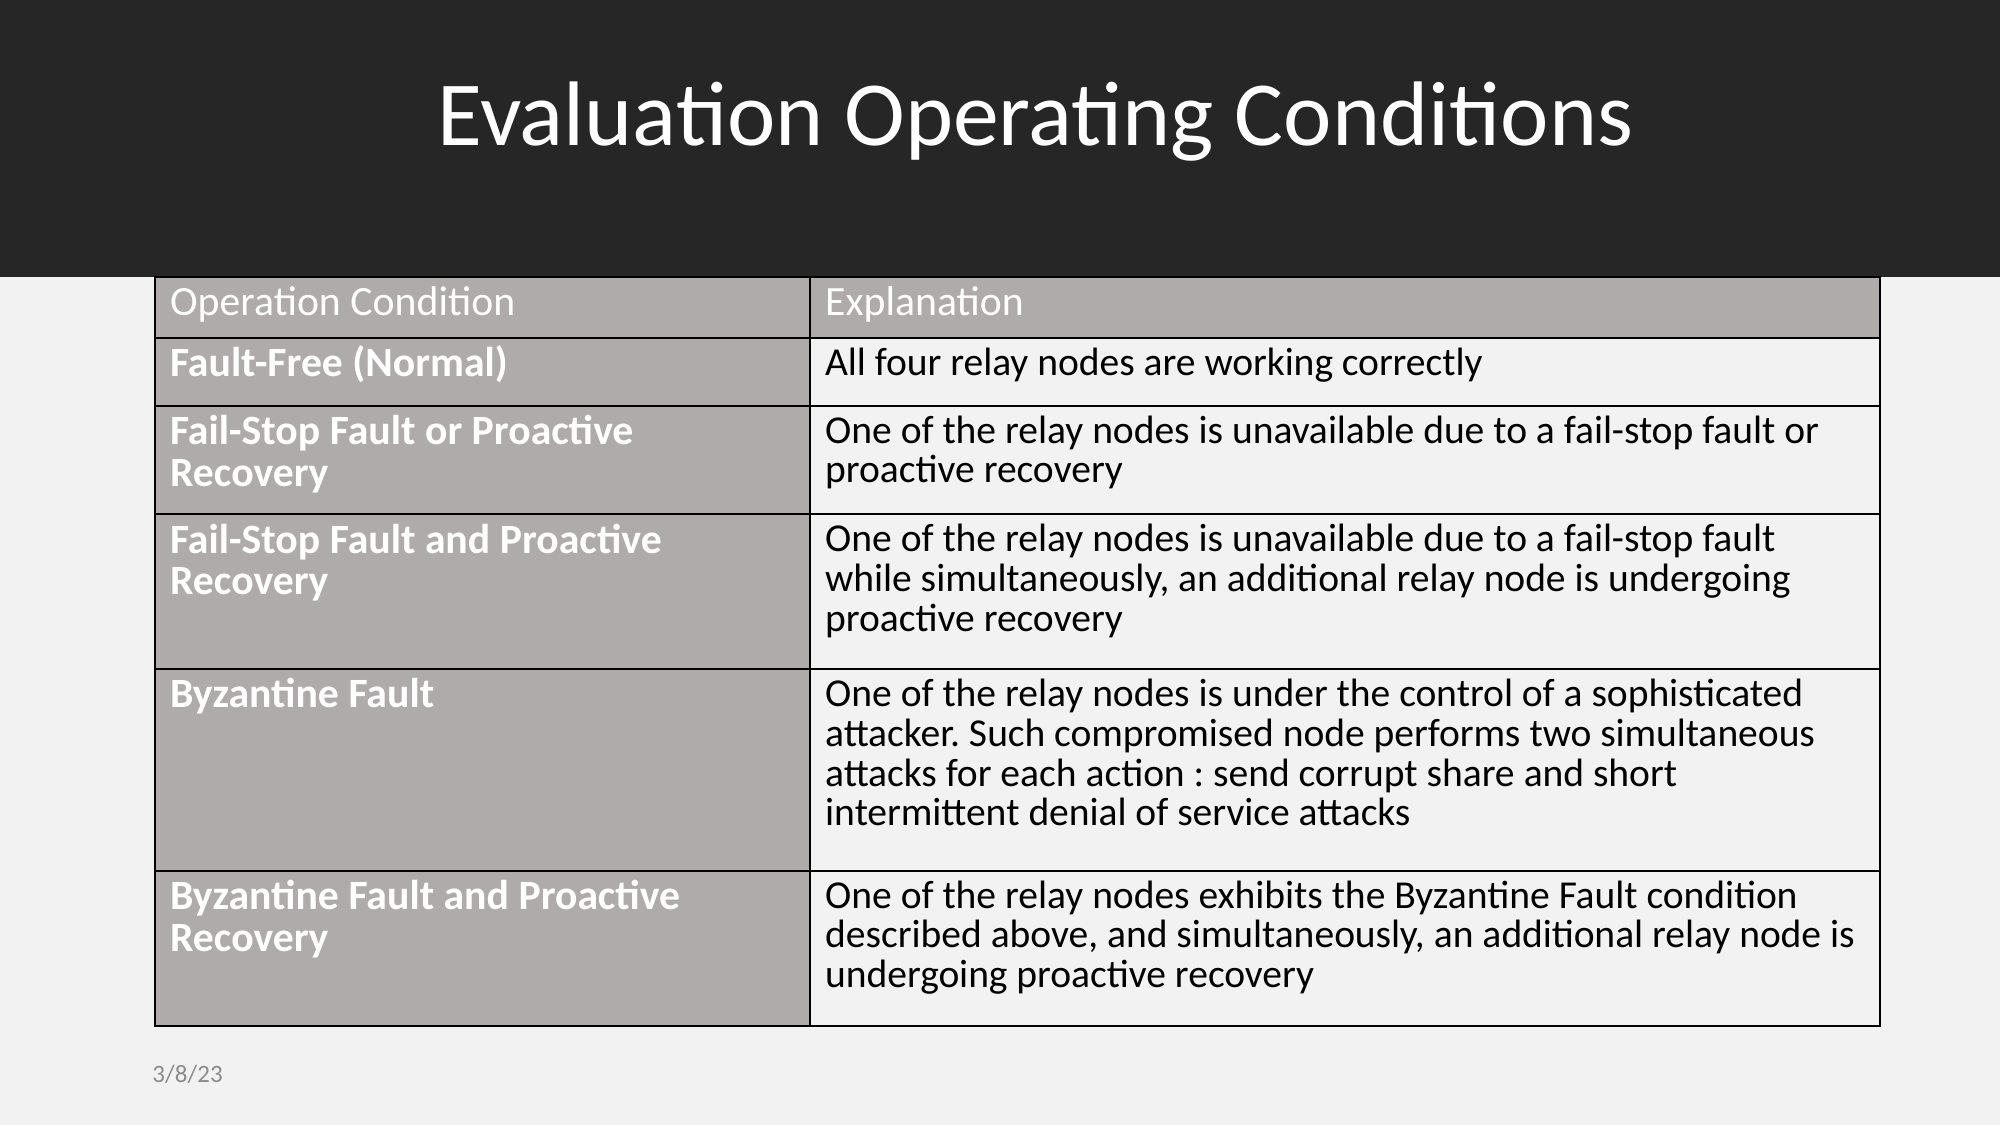

# Evaluation Operating Conditions

| Operation Condition | Explanation |
| --- | --- |
| Fault-Free (Normal) | All four relay nodes are working correctly |
| Fail-Stop Fault or Proactive Recovery | One of the relay nodes is unavailable due to a fail-stop fault or proactive recovery |
| Fail-Stop Fault and Proactive Recovery | One of the relay nodes is unavailable due to a fail-stop fault while simultaneously, an additional relay node is undergoing proactive recovery |
| Byzantine Fault | One of the relay nodes is under the control of a sophisticated attacker. Such compromised node performs two simultaneous attacks for each action : send corrupt share and short intermittent denial of service attacks |
| Byzantine Fault and Proactive Recovery | One of the relay nodes exhibits the Byzantine Fault condition described above, and simultaneously, an additional relay node is undergoing proactive recovery |

3/8/23
CERAWeek 2023                                          Yair Amir, Johns Hopkins University
16